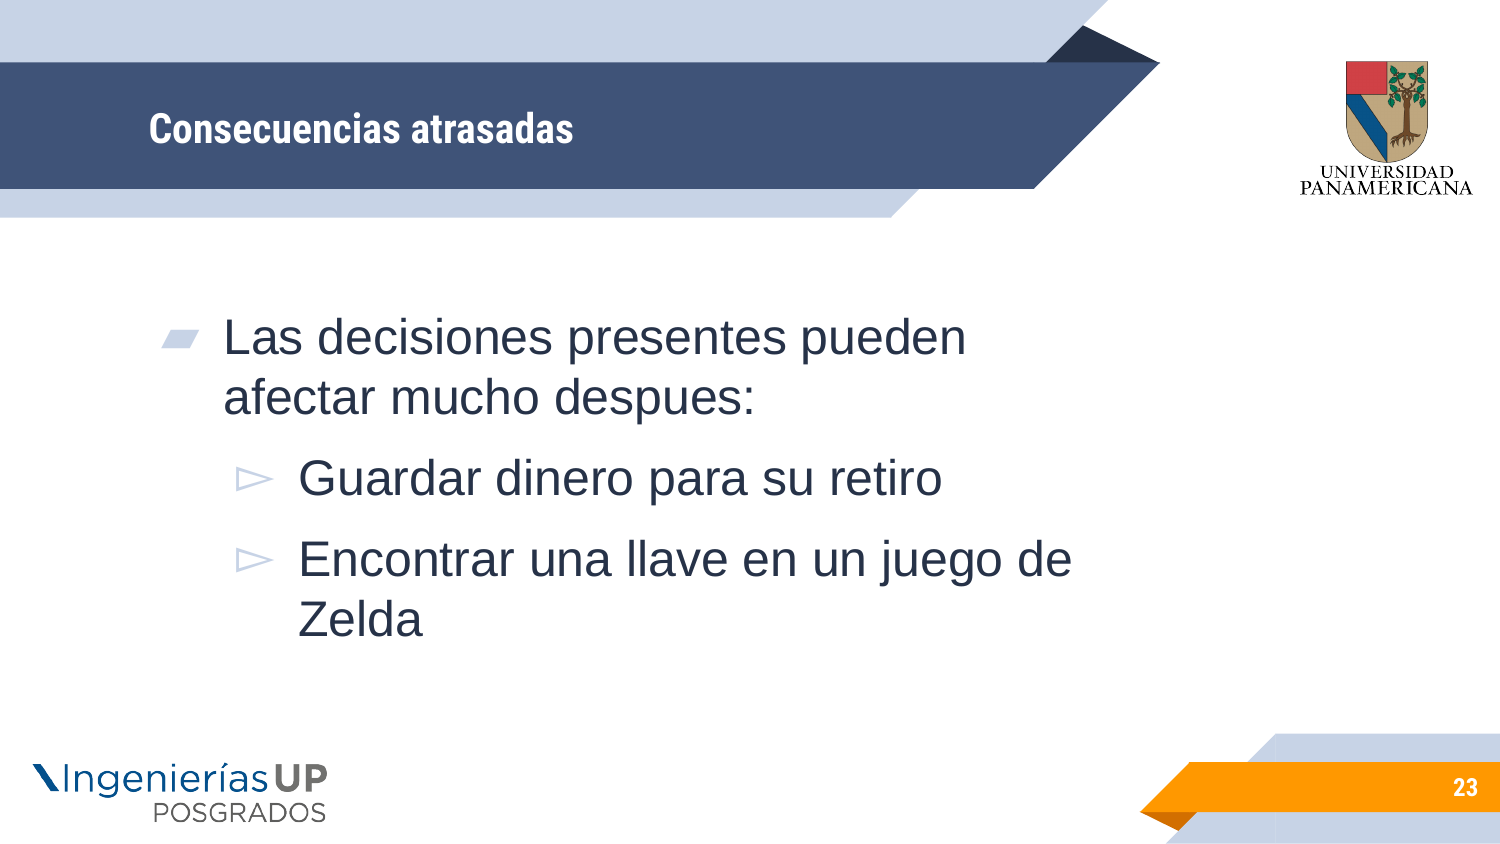

# Consecuencias atrasadas
Las decisiones presentes pueden afectar mucho despues:
Guardar dinero para su retiro
Encontrar una llave en un juego de Zelda
23